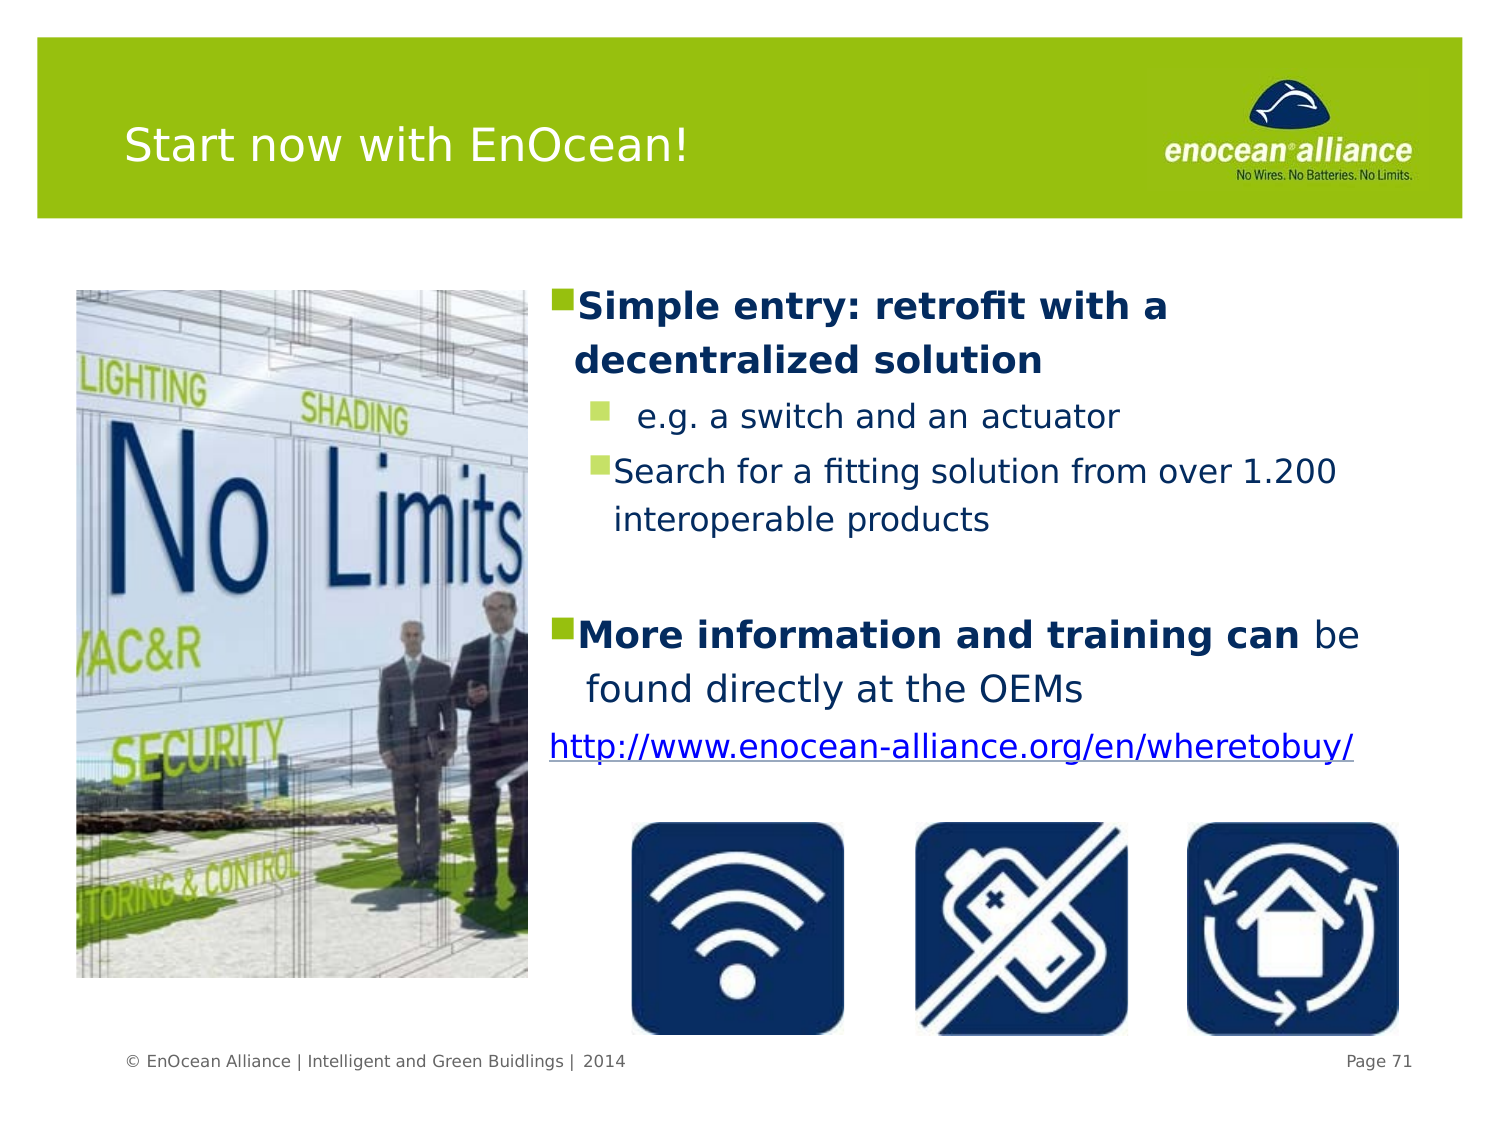

# Start now with EnOcean!

Simple entry: retrofit with a  decentralized solution
e.g. a switch and an actuator
Search for a fitting solution from over 1.200  interoperable products

More information and training can be  found directly at the OEMs
http://www.enocean-alliance.org/en/wheretobuy/

© EnOcean Alliance | Intelligent and Green Buidlings | 2014
Page 71